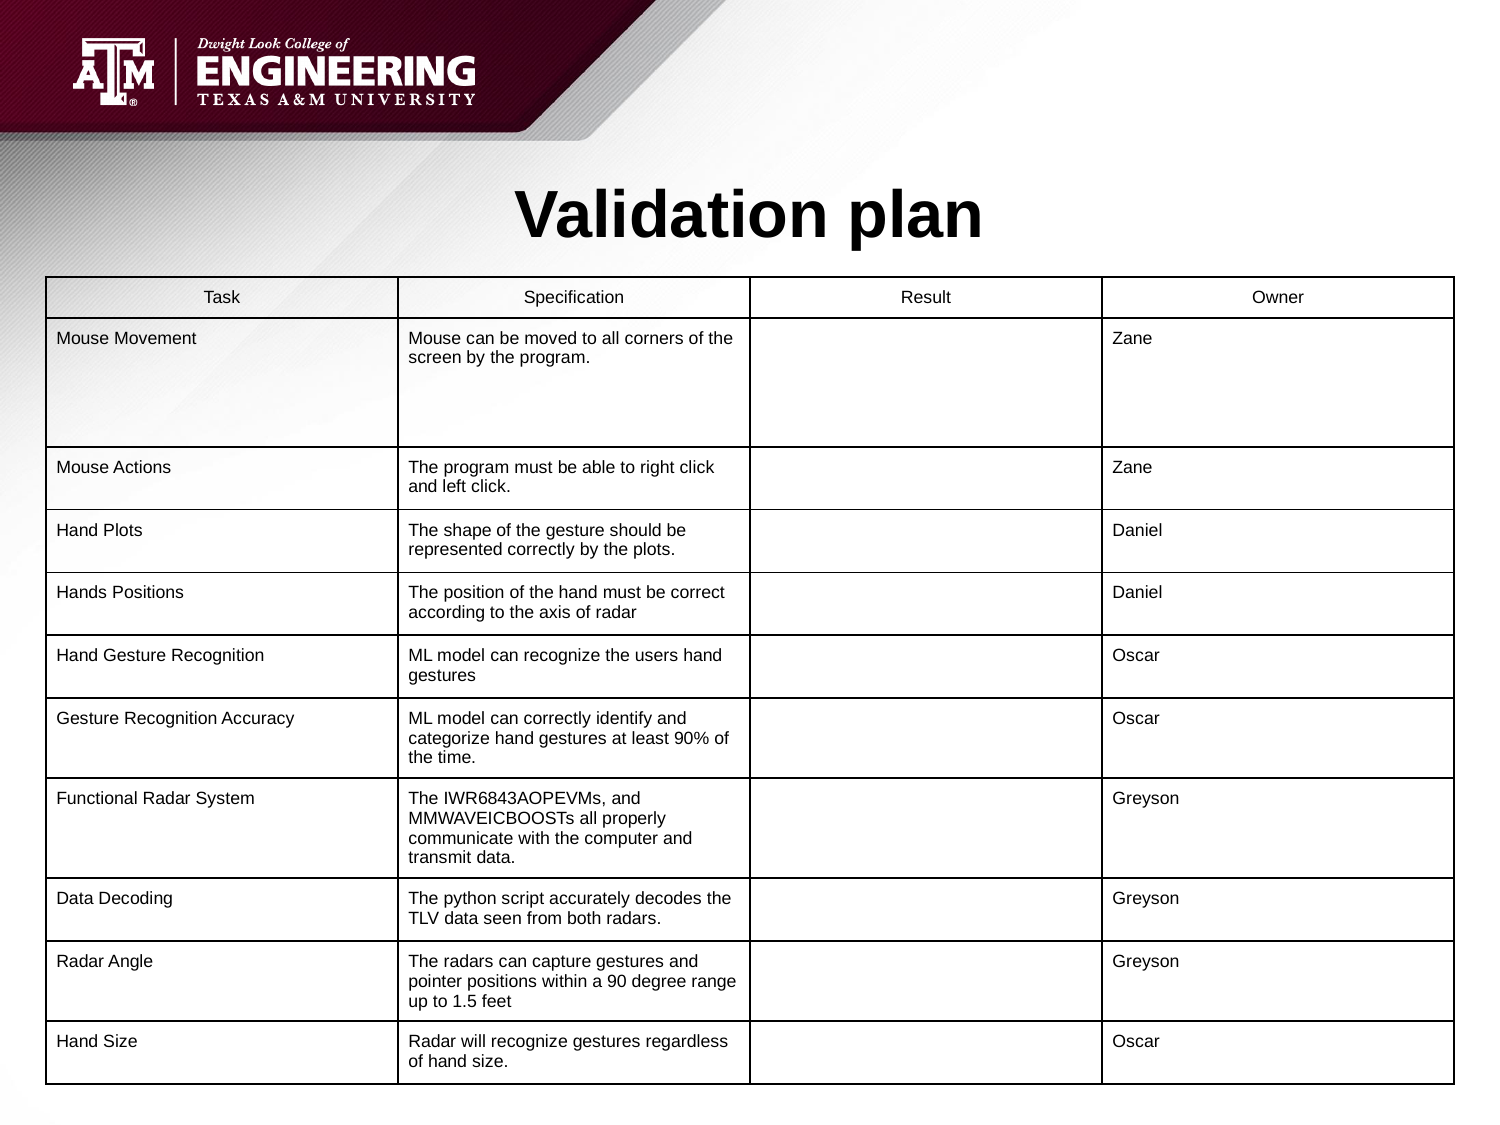

# Validation plan
| Task | Specification | Result | Owner |
| --- | --- | --- | --- |
| Mouse Movement | Mouse can be moved to all corners of the screen by the program. |  | Zane |
| Mouse Actions | The program must be able to right click and left click. |  | Zane |
| Hand Plots | The shape of the gesture should be represented correctly by the plots. |  | Daniel |
| Hands Positions | The position of the hand must be correct according to the axis of radar |  | Daniel |
| Hand Gesture Recognition | ML model can recognize the users hand gestures |  | Oscar |
| Gesture Recognition Accuracy | ML model can correctly identify and categorize hand gestures at least 90% of the time. |  | Oscar |
| Functional Radar System | The IWR6843AOPEVMs, and MMWAVEICBOOSTs all properly communicate with the computer and transmit data. |  | Greyson |
| Data Decoding | The python script accurately decodes the TLV data seen from both radars. |  | Greyson |
| Radar Angle | The radars can capture gestures and pointer positions within a 90 degree range up to 1.5 feet |  | Greyson |
| Hand Size | Radar will recognize gestures regardless of hand size. |  | Oscar |